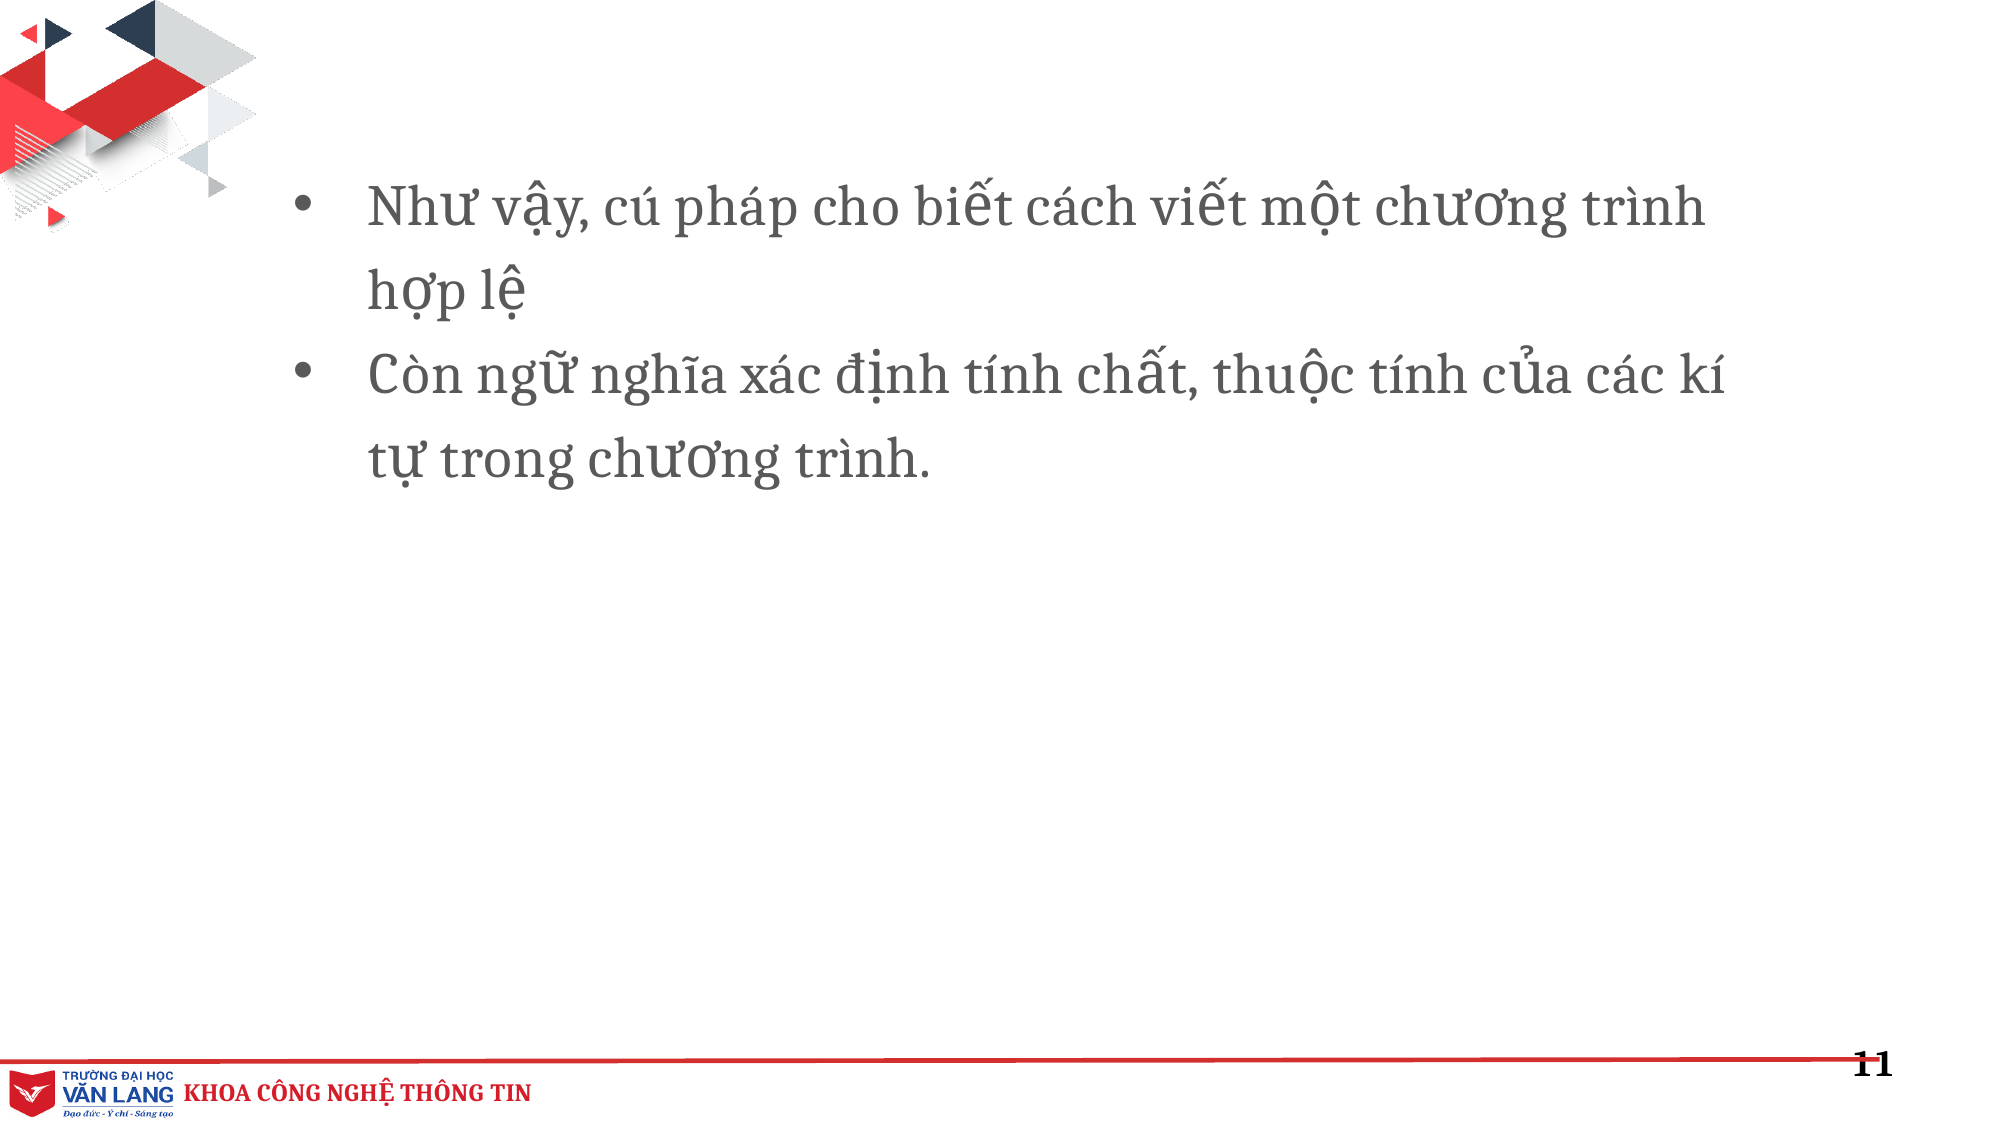

Như vậy, cú pháp cho biết cách viết một chương trình hợp lệ
Còn ngữ nghĩa xác định tính chất, thuộc tính của các kí tự trong chương trình.